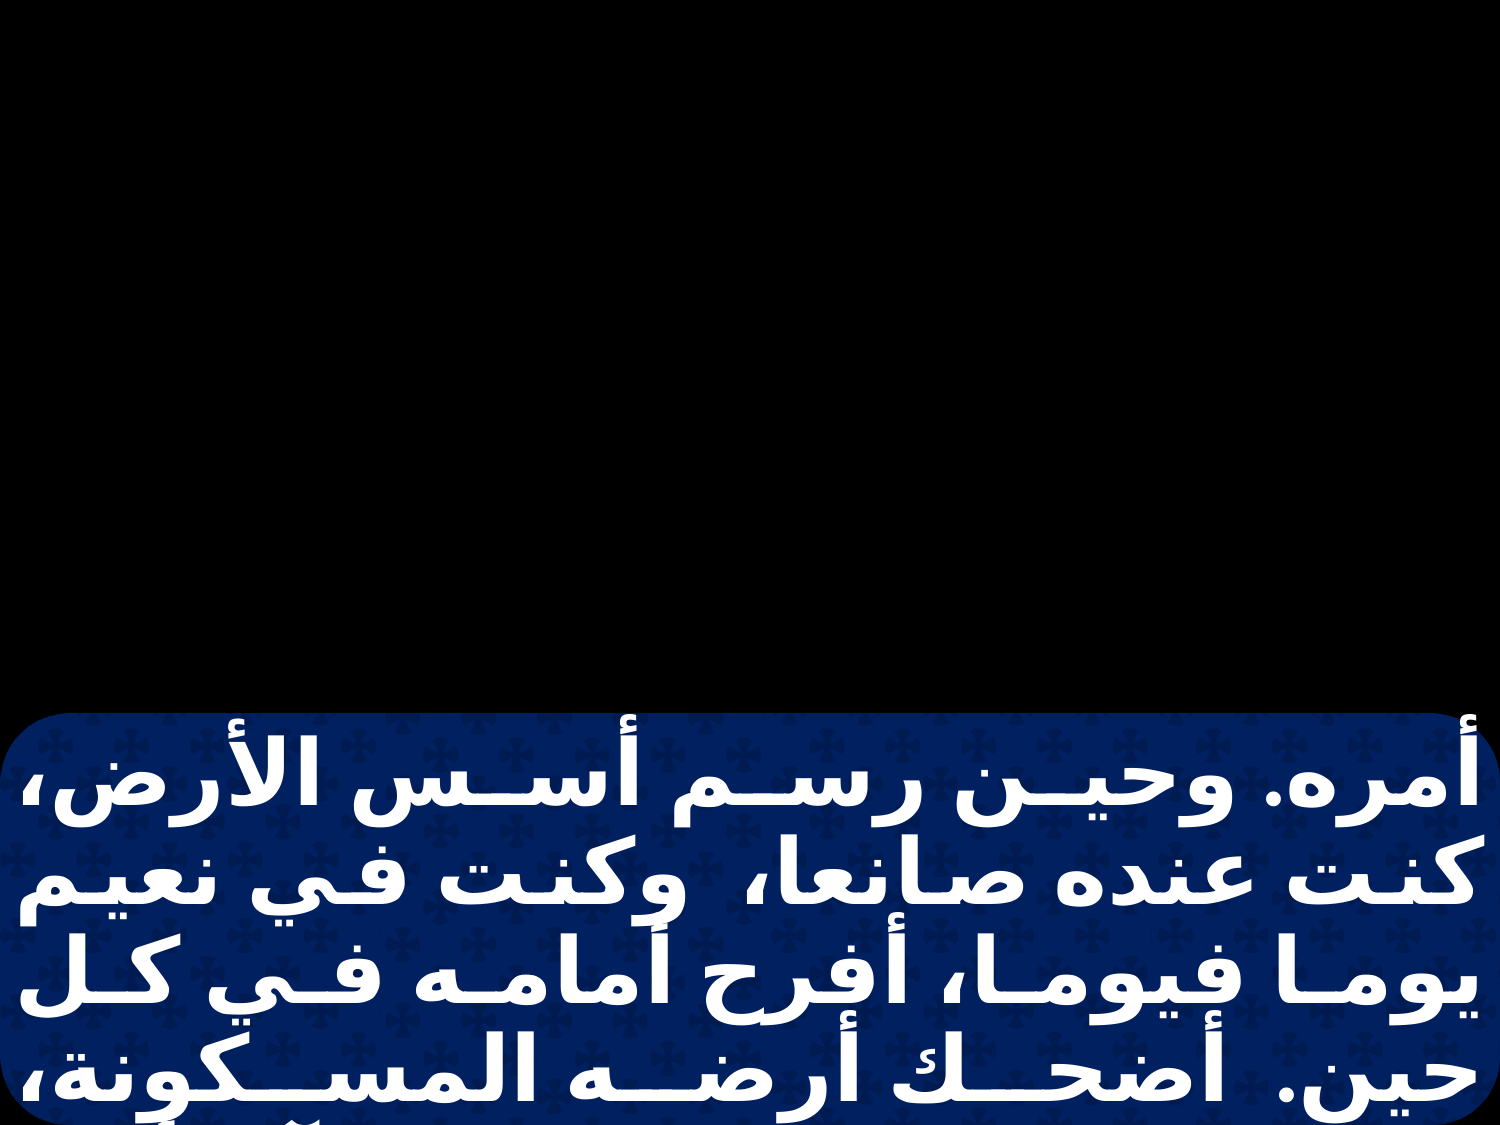

أمره. وحين رسم أسس الأرض، كنت عنده صانعا،  وكنت في نعيم يوما فيوما، أفرح أمامه في كل حين.  أضحك أرضه المسكونة، ونعيمي مع بني البشر.  فالآن أيها البنون اسمعوا لي. فطوبى للذين